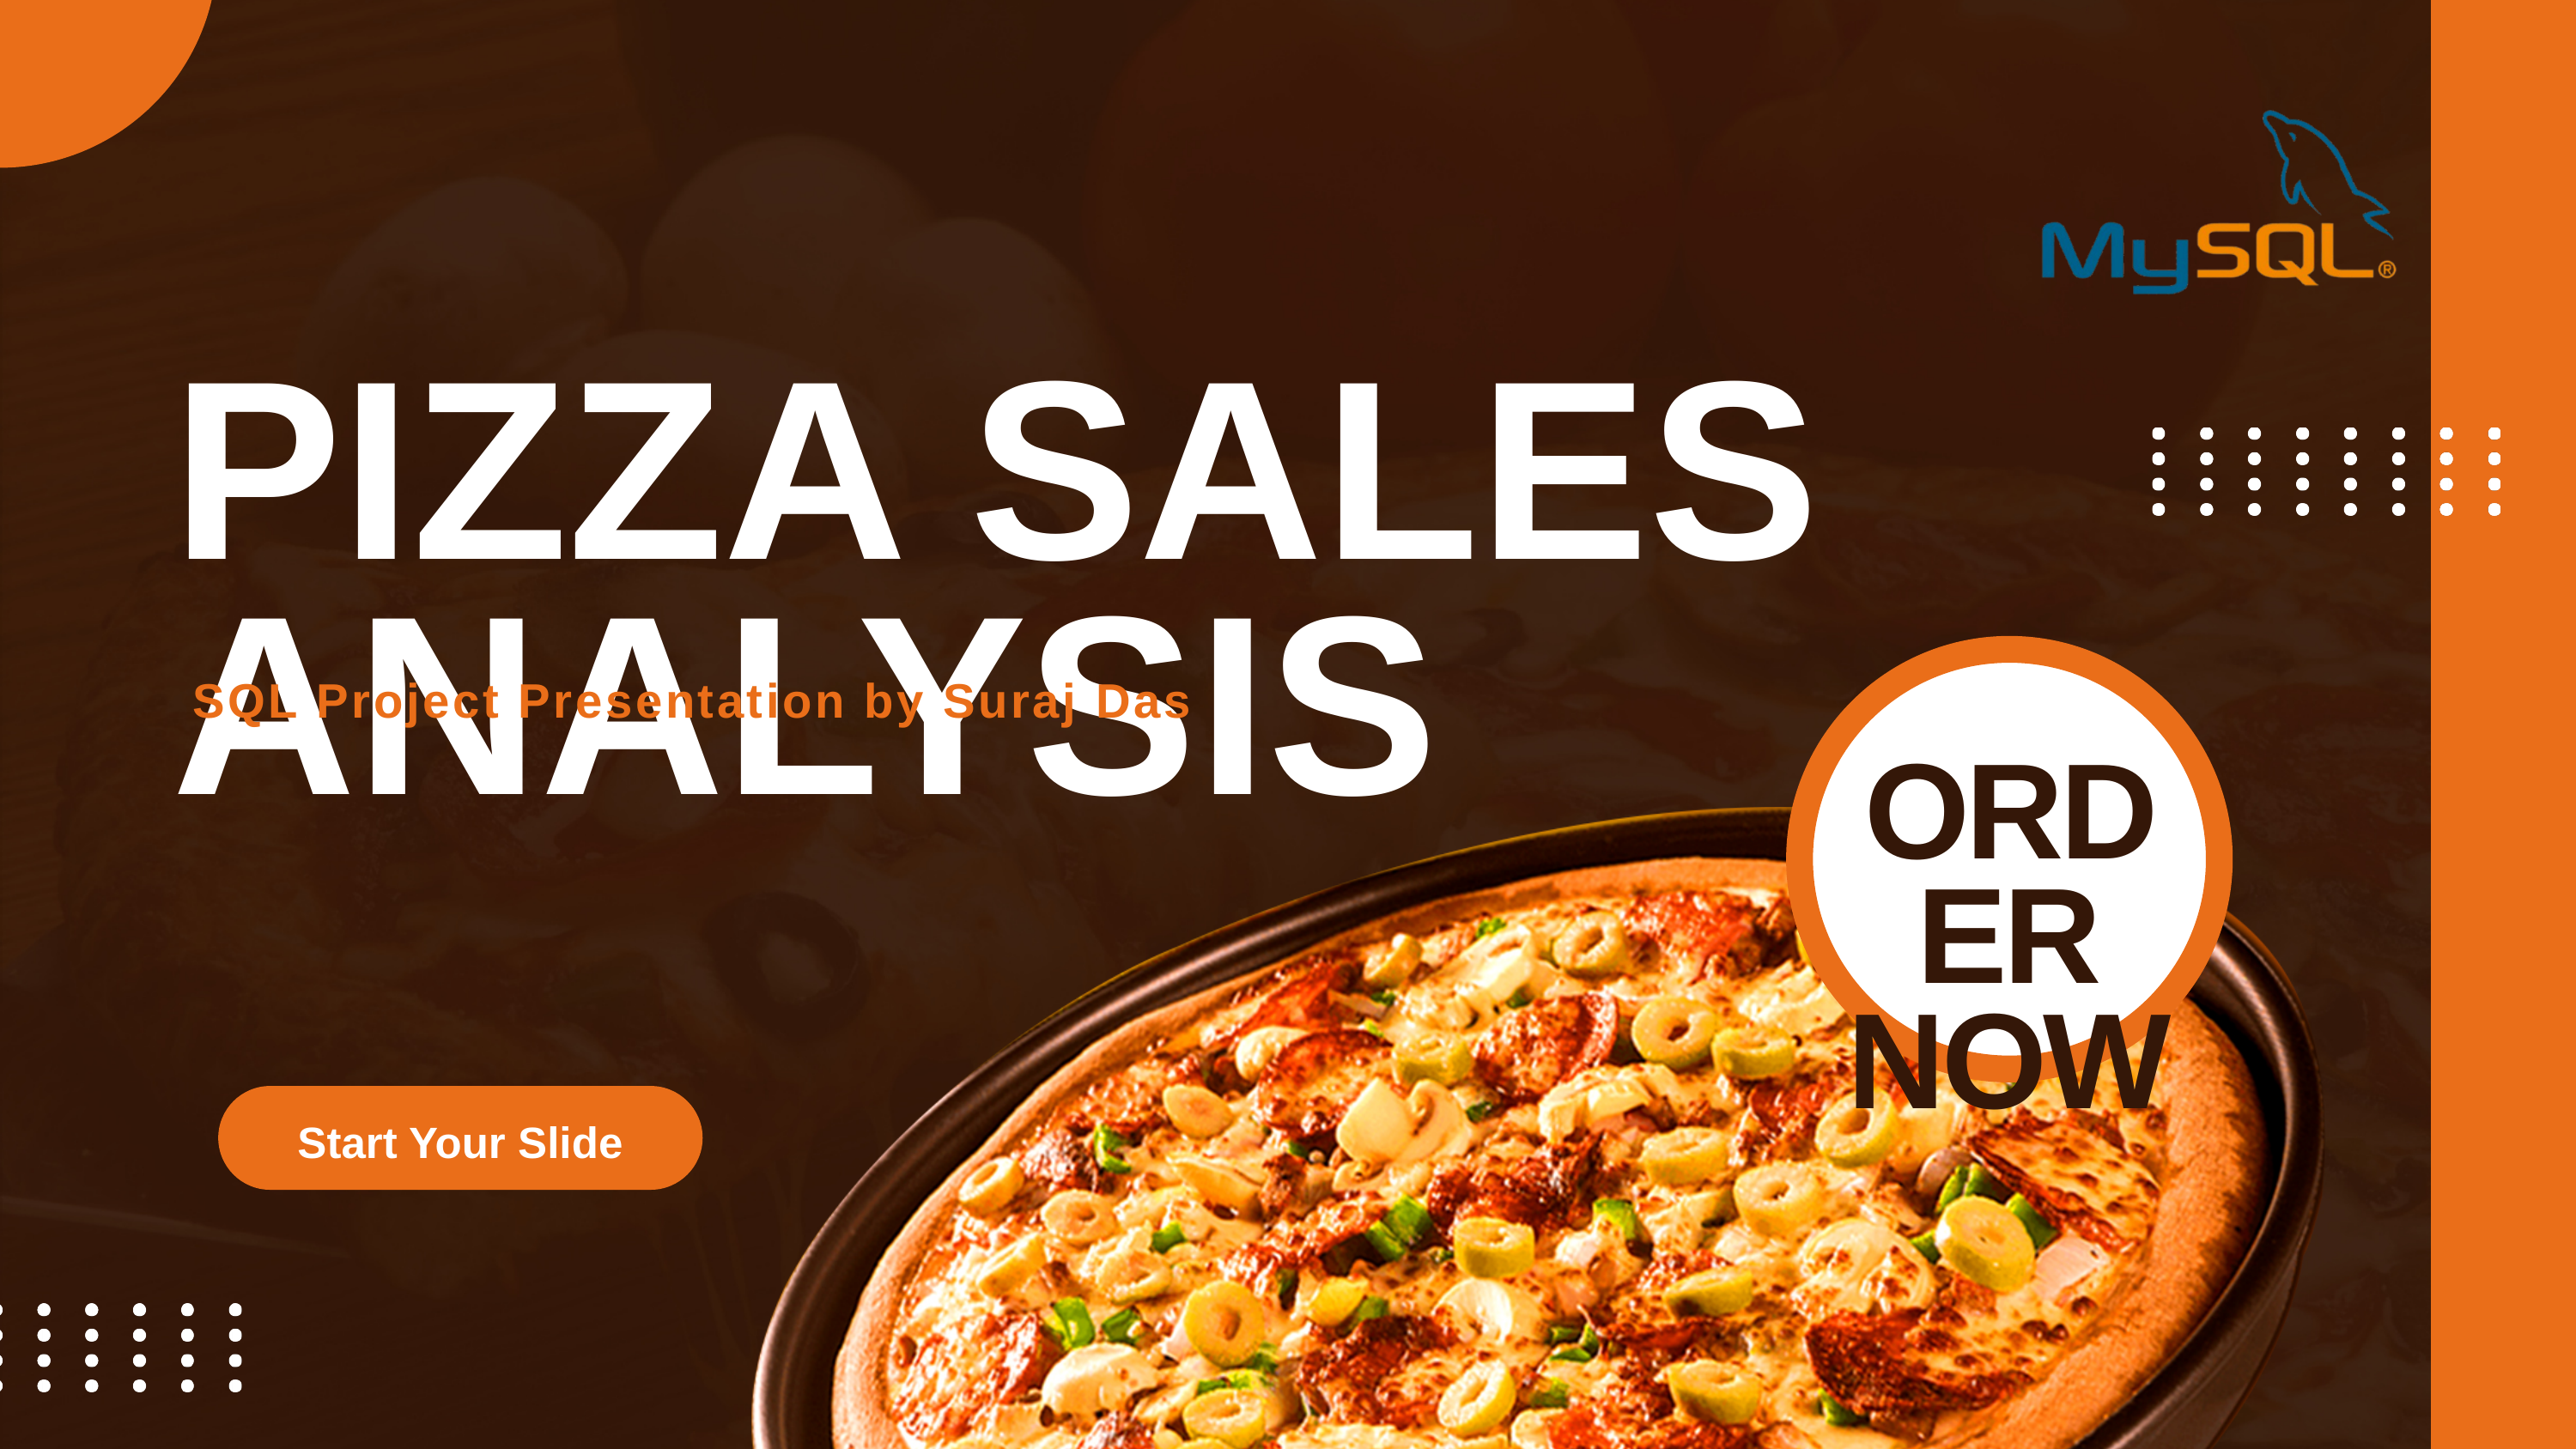

PIZZA SALES ANALYSIS

SQL Project Presentation by Suraj Das
ORDER
NOW

Start Your Slide